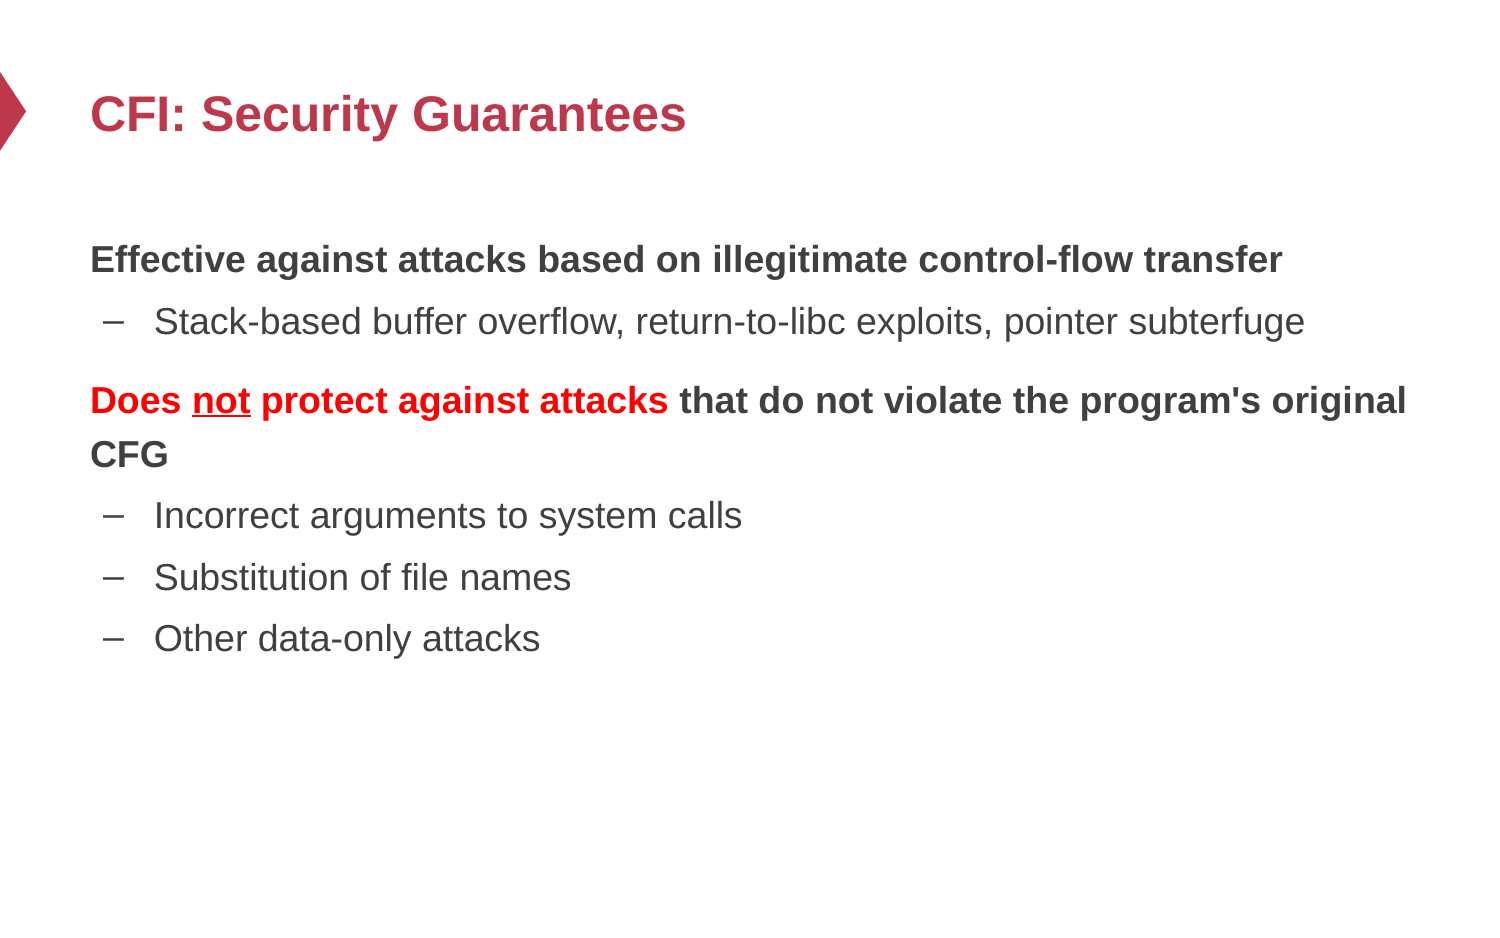

# CFI: Security Guarantees
Effective against attacks based on illegitimate control-flow transfer
Stack-based buffer overflow, return-to-libc exploits, pointer subterfuge
Does not protect against attacks that do not violate the program's original CFG
Incorrect arguments to system calls
Substitution of file names
Other data-only attacks